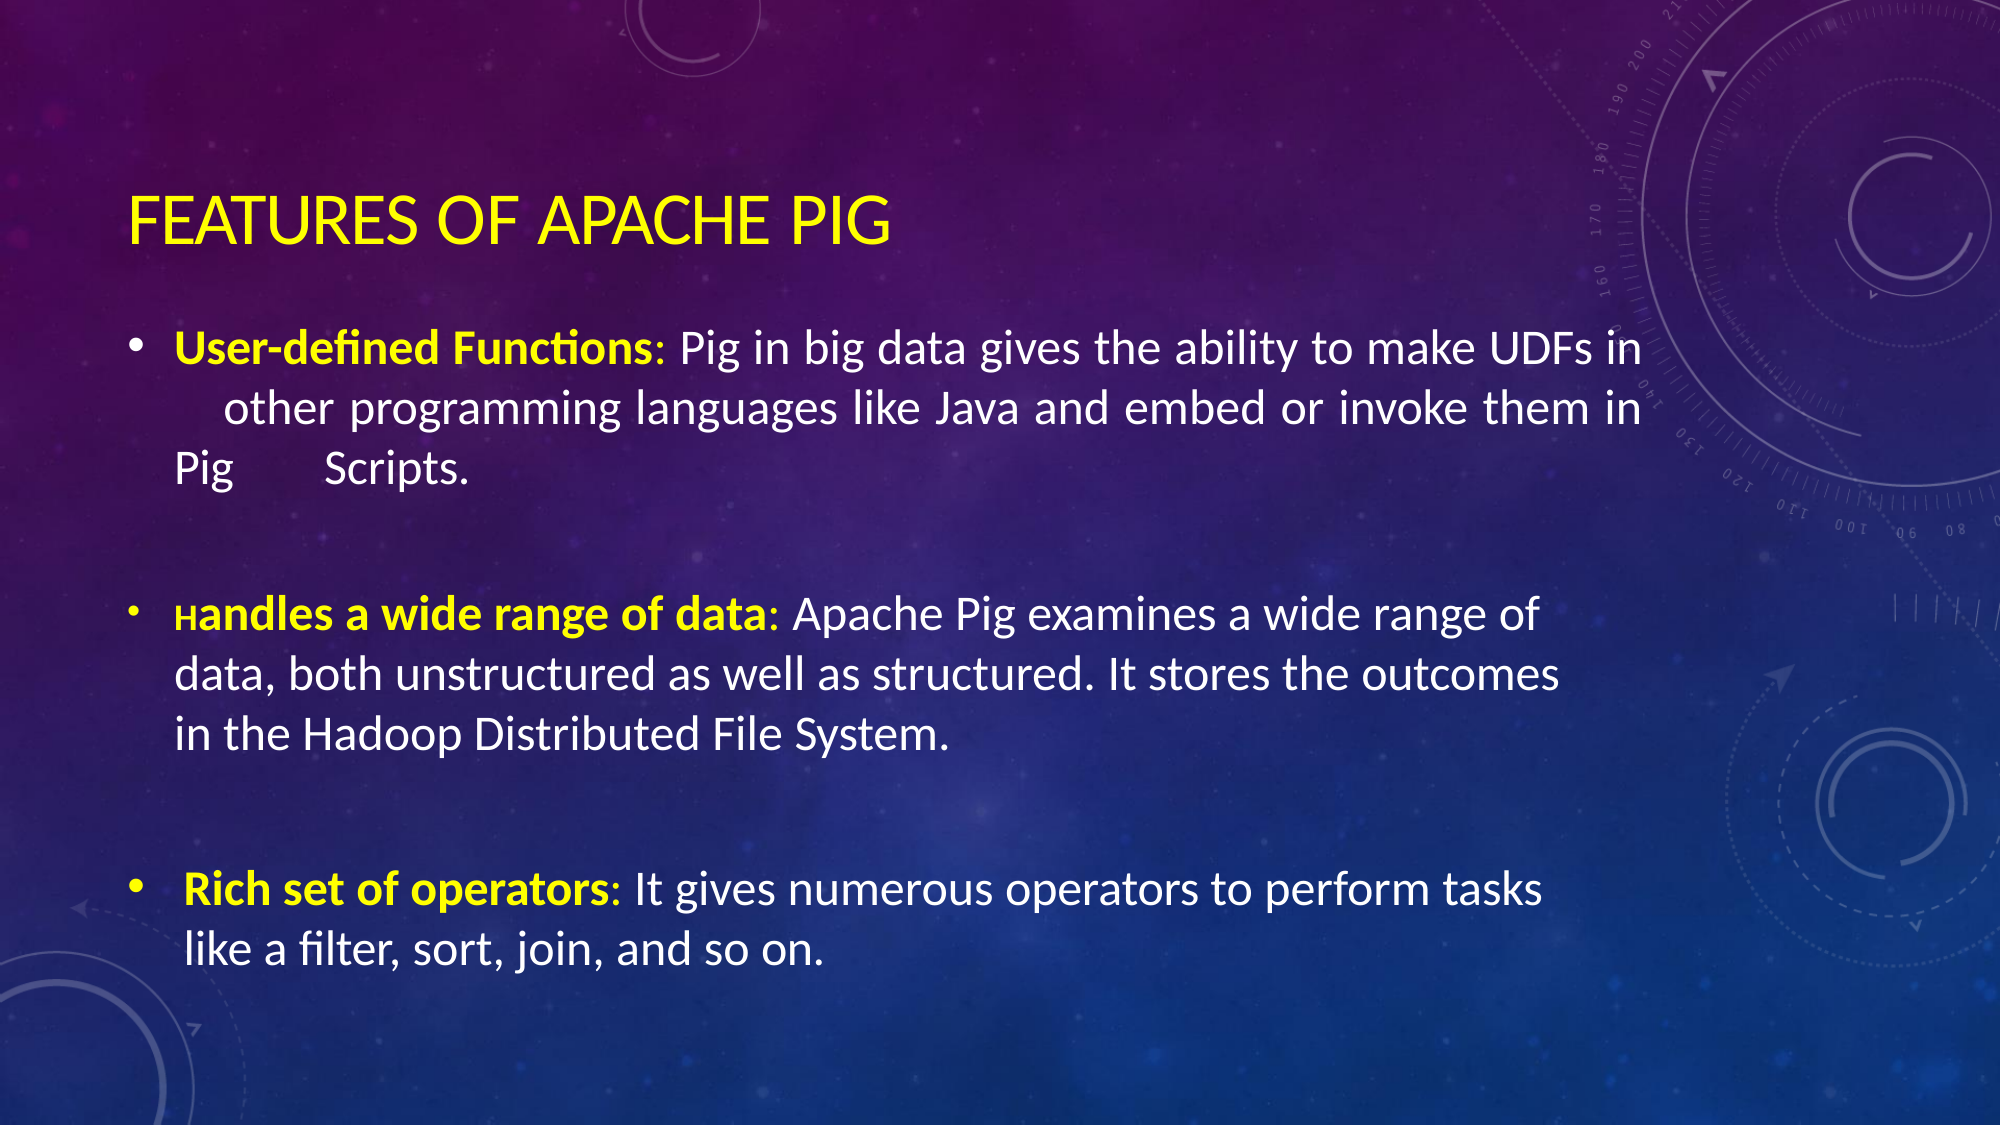

# FEATURES OF APACHE PIG
User-defined Functions: Pig in big data gives the ability to make UDFs in 	other programming languages like Java and embed or invoke them in Pig 	Scripts.

Handles a wide range of data: Apache Pig examines a wide range of data, both unstructured as well as structured. It stores the outcomes in the Hadoop Distributed File System.

Rich set of operators: It gives numerous operators to perform tasks like a filter, sort, join, and so on.